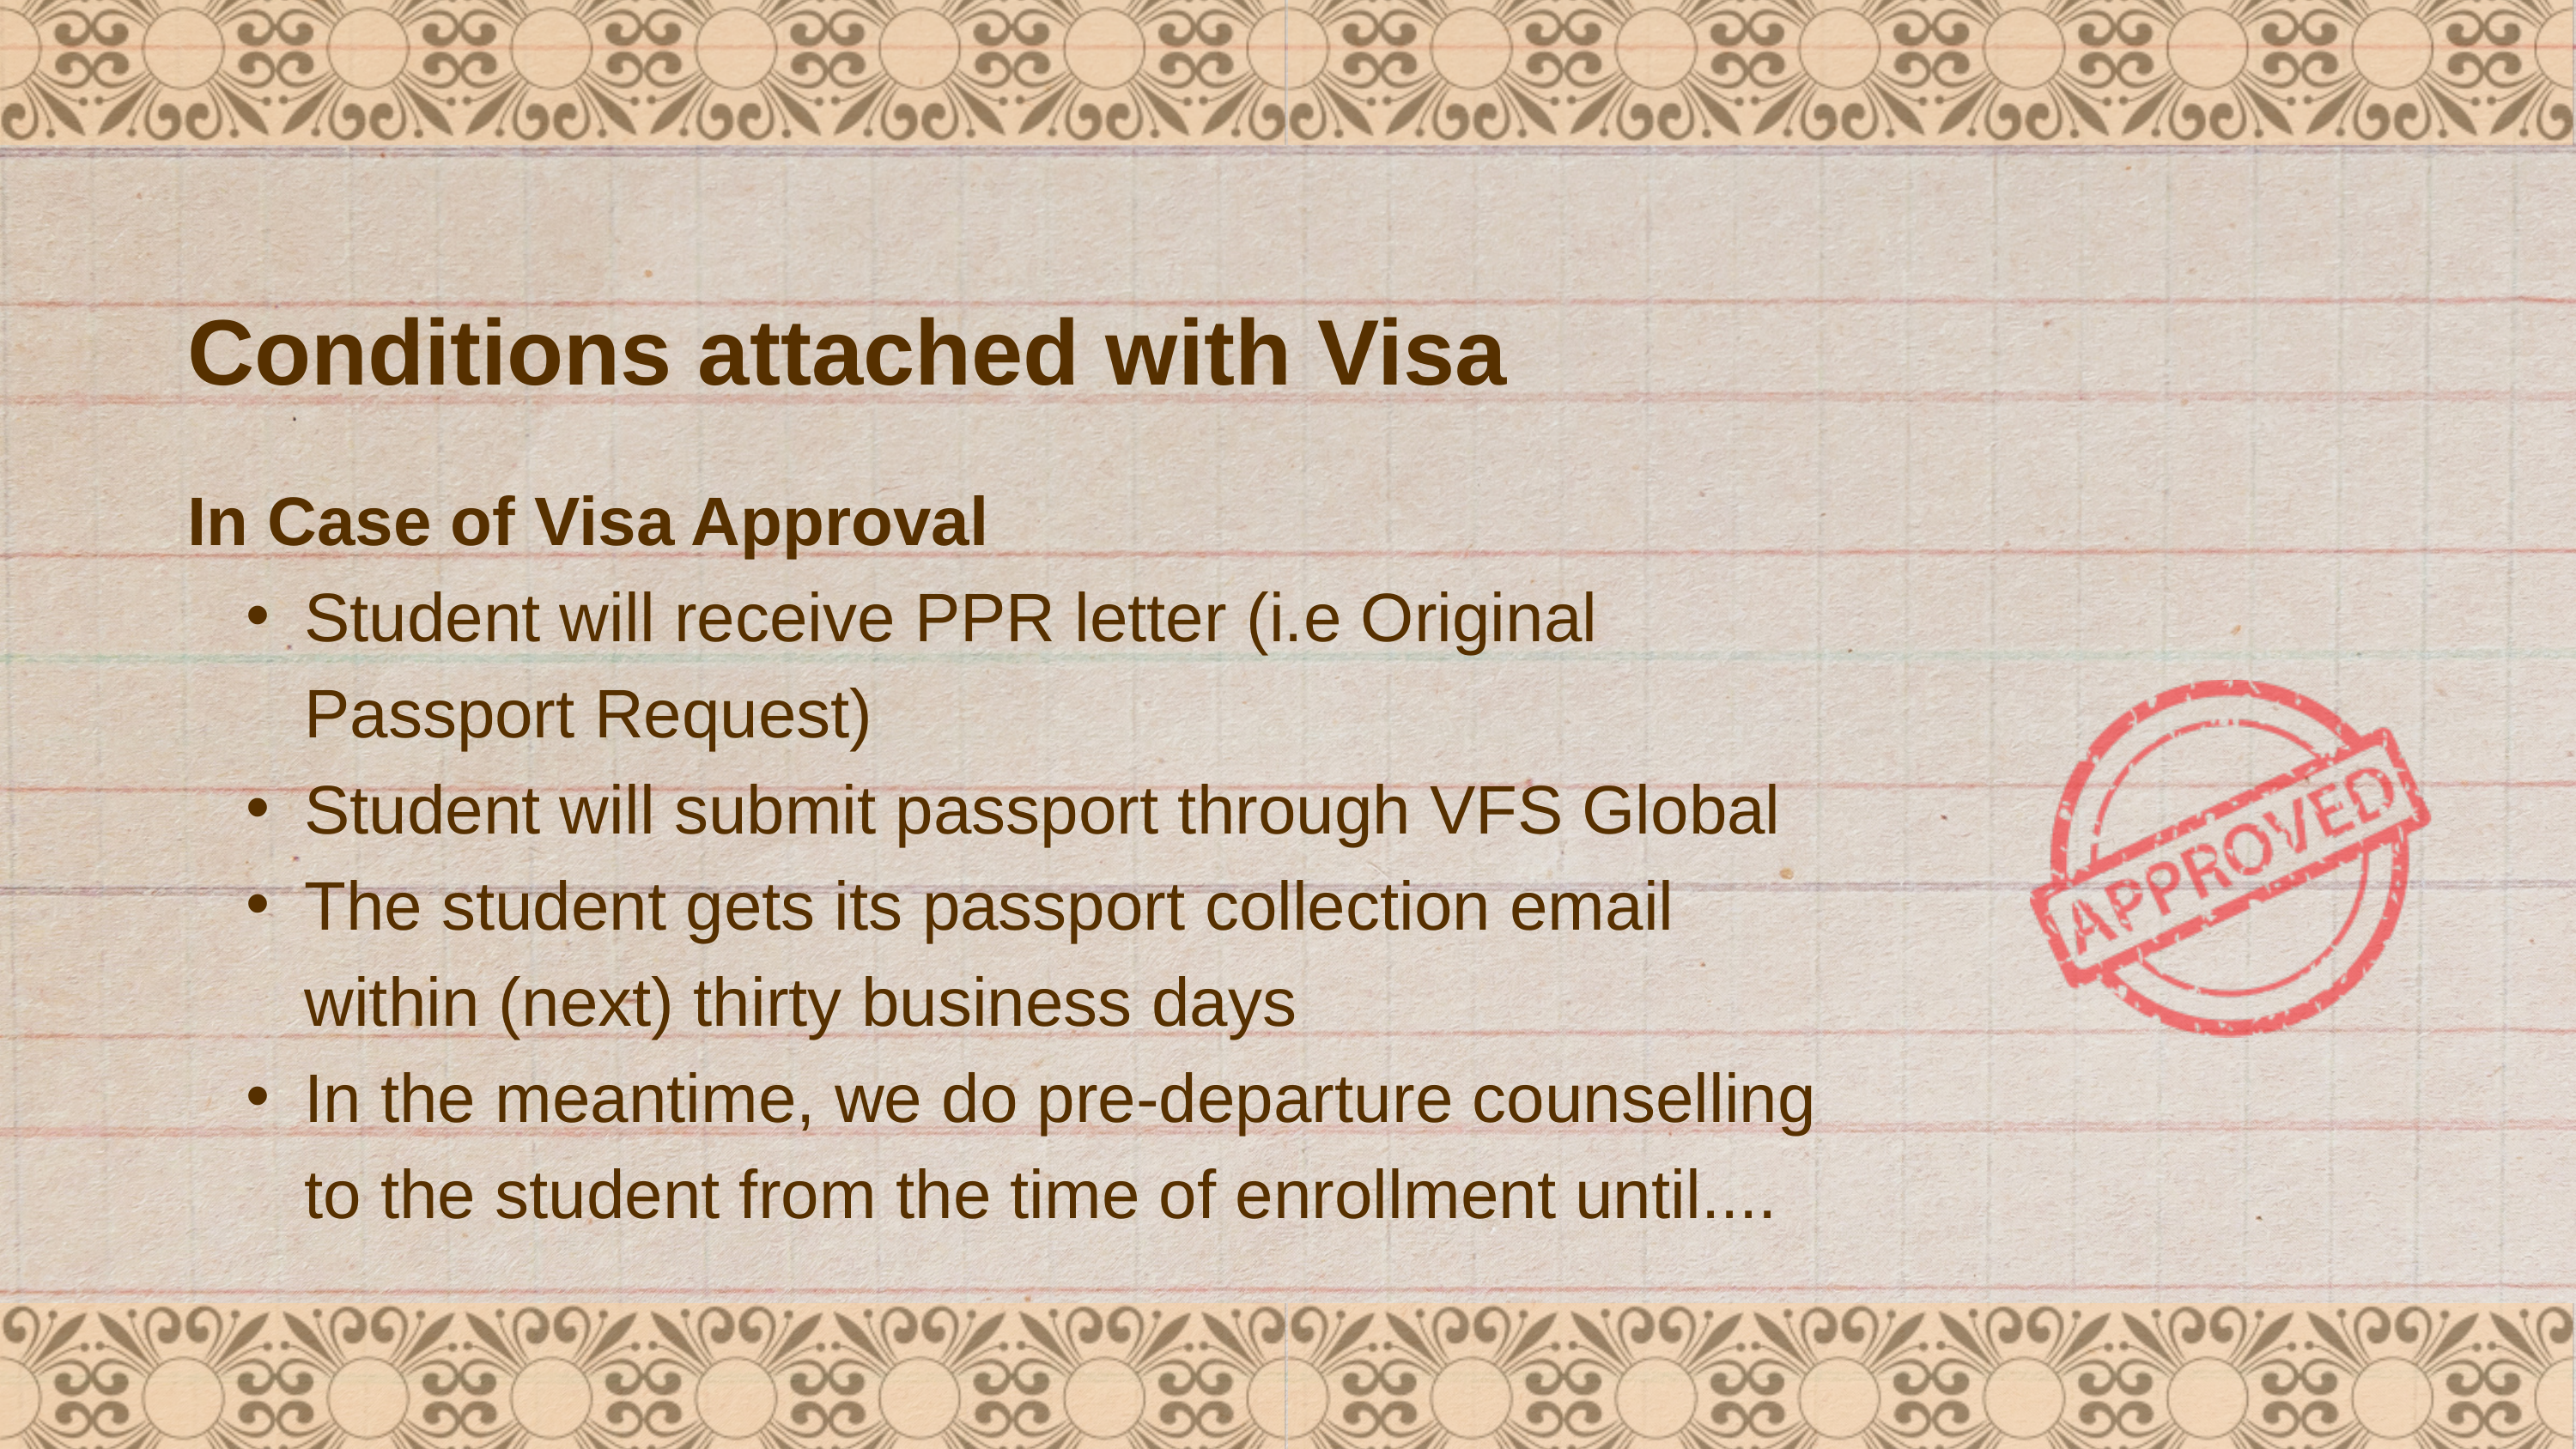

Conditions attached with Visa
In Case of Visa Approval
Student will receive PPR letter (i.e Original Passport Request)
Student will submit passport through VFS Global
The student gets its passport collection email within (next) thirty business days
In the meantime, we do pre-departure counselling to the student from the time of enrollment until....